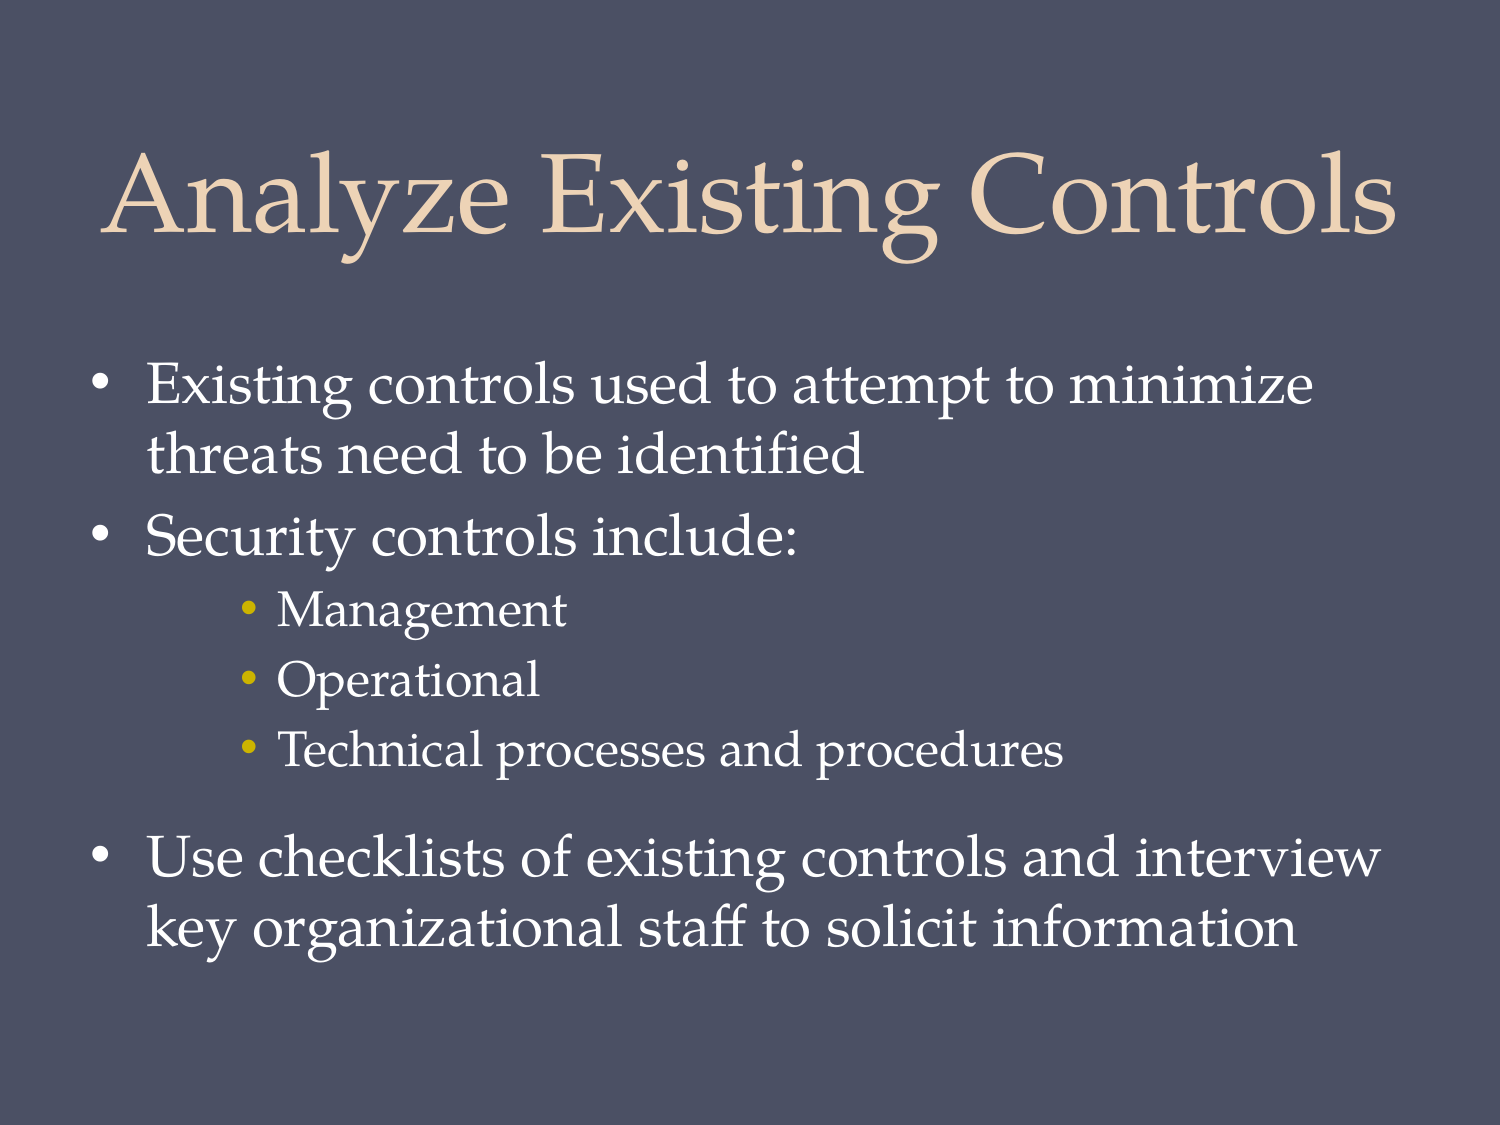

# Analyze Existing Controls
Existing controls used to attempt to minimize threats need to be identified
Security controls include:
Management
Operational
Technical processes and procedures
Use checklists of existing controls and interview key organizational staff to solicit information